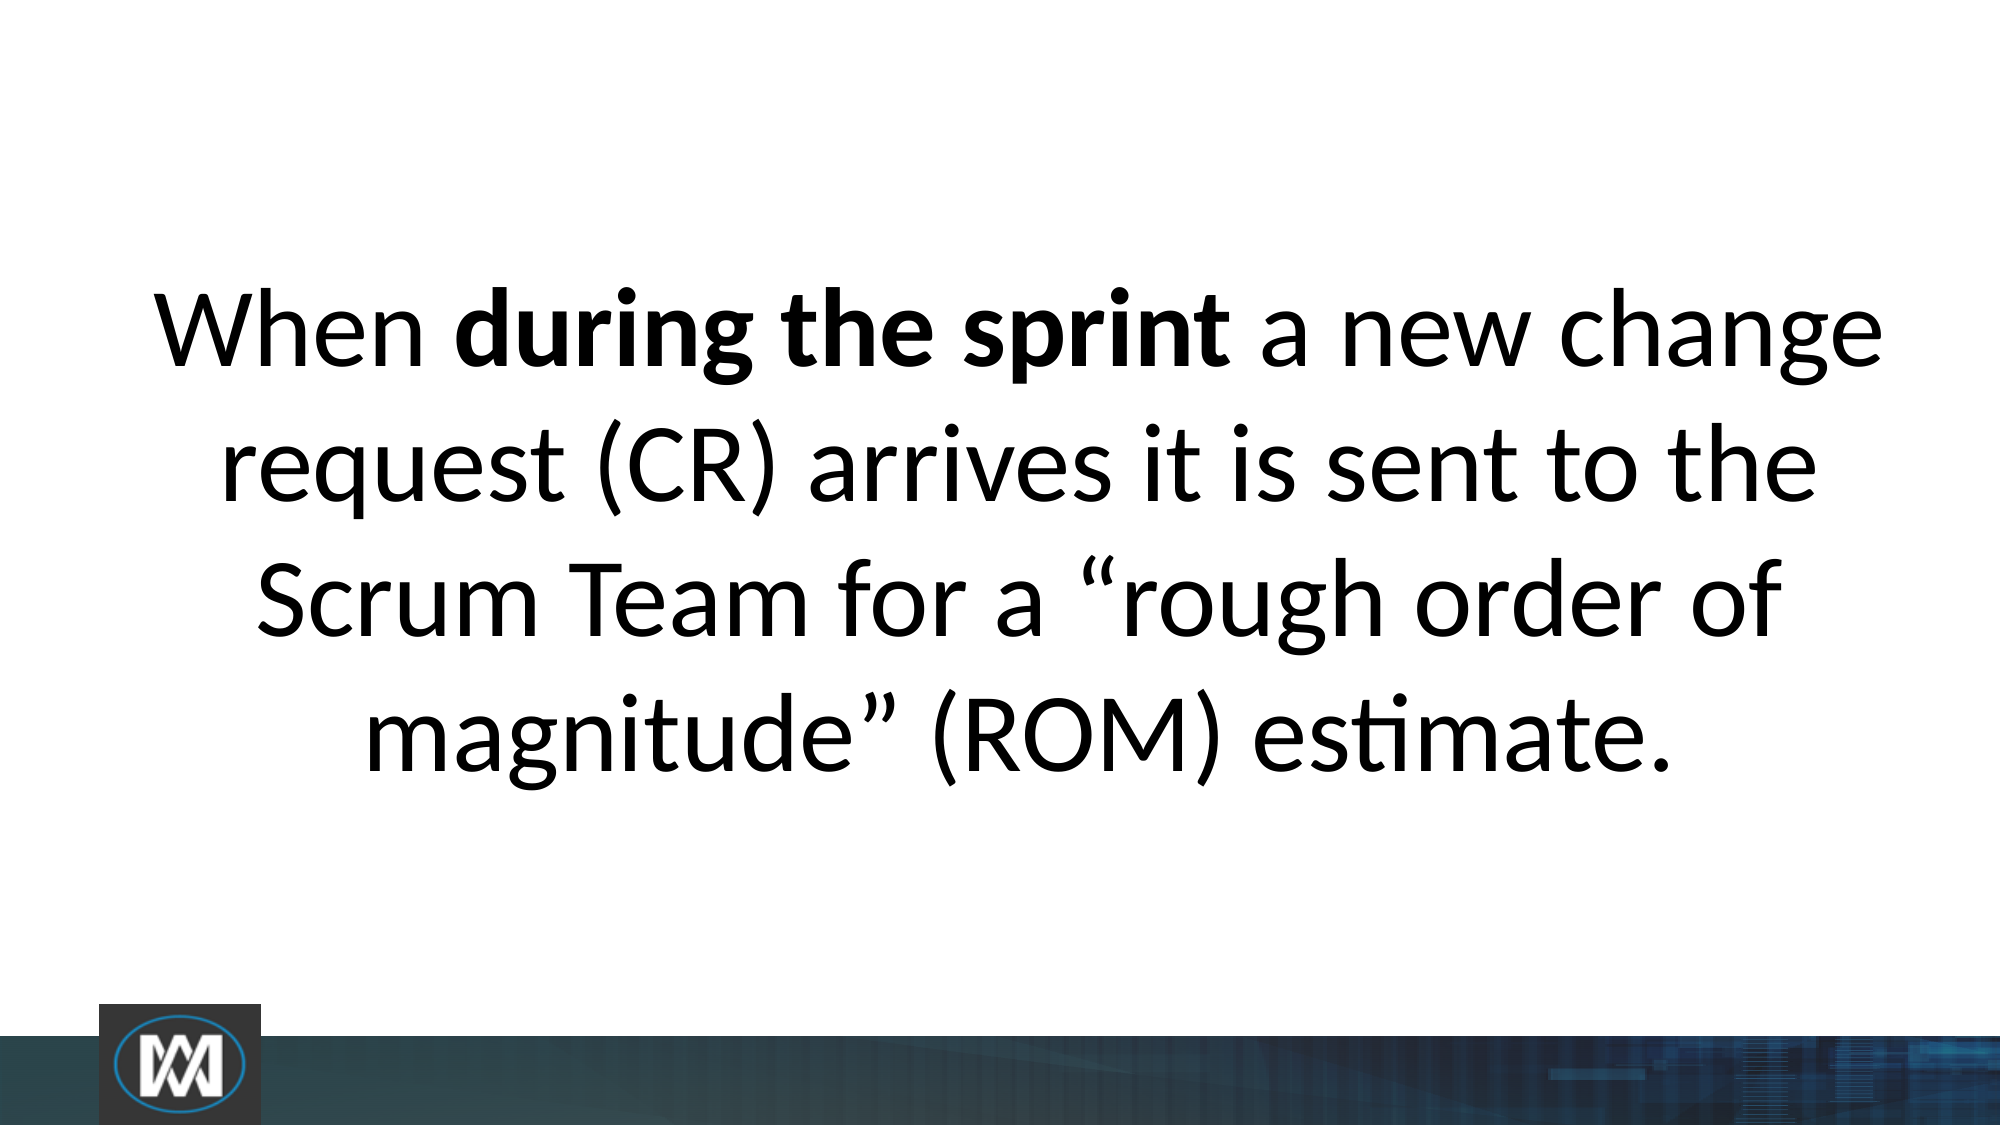

When during the sprint a new change request (CR) arrives it is sent to the Scrum Team for a “rough order of magnitude” (ROM) estimate.